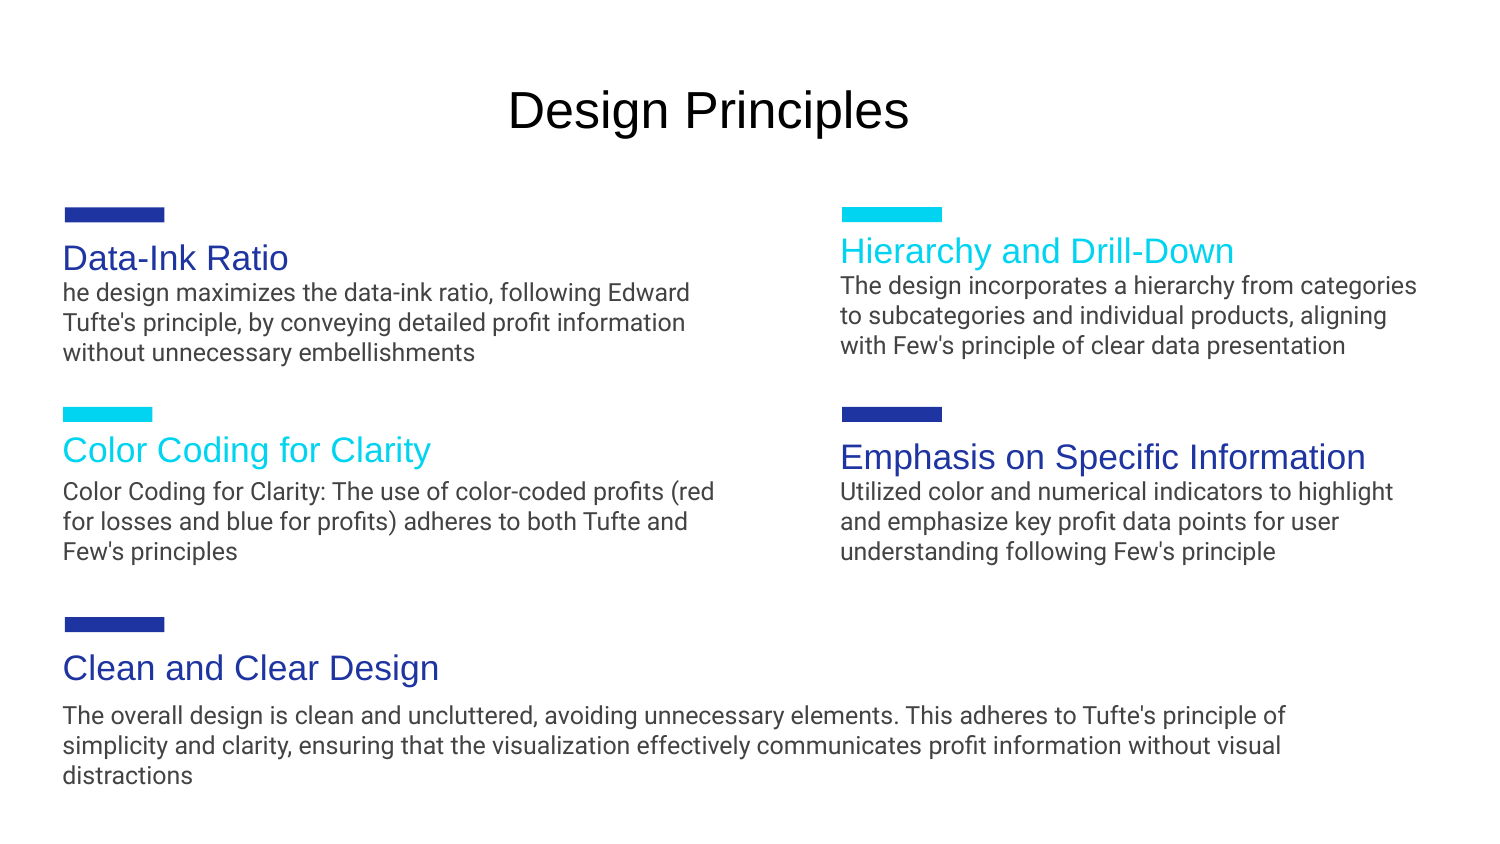

# Design Principles

Hierarchy and Drill-Down
The design incorporates a hierarchy from categories to subcategories and individual products, aligning with Few's principle of clear data presentation

Data-Ink Ratio
he design maximizes the data-ink ratio, following Edward Tufte's principle, by conveying detailed profit information without unnecessary embellishments

Color Coding for Clarity
Color Coding for Clarity: The use of color-coded profits (red for losses and blue for profits) adheres to both Tufte and Few's principles

Emphasis on Specific Information
Utilized color and numerical indicators to highlight and emphasize key profit data points for user understanding following Few's principle

Clean and Clear Design
The overall design is clean and uncluttered, avoiding unnecessary elements. This adheres to Tufte's principle of simplicity and clarity, ensuring that the visualization effectively communicates profit information without visual distractions